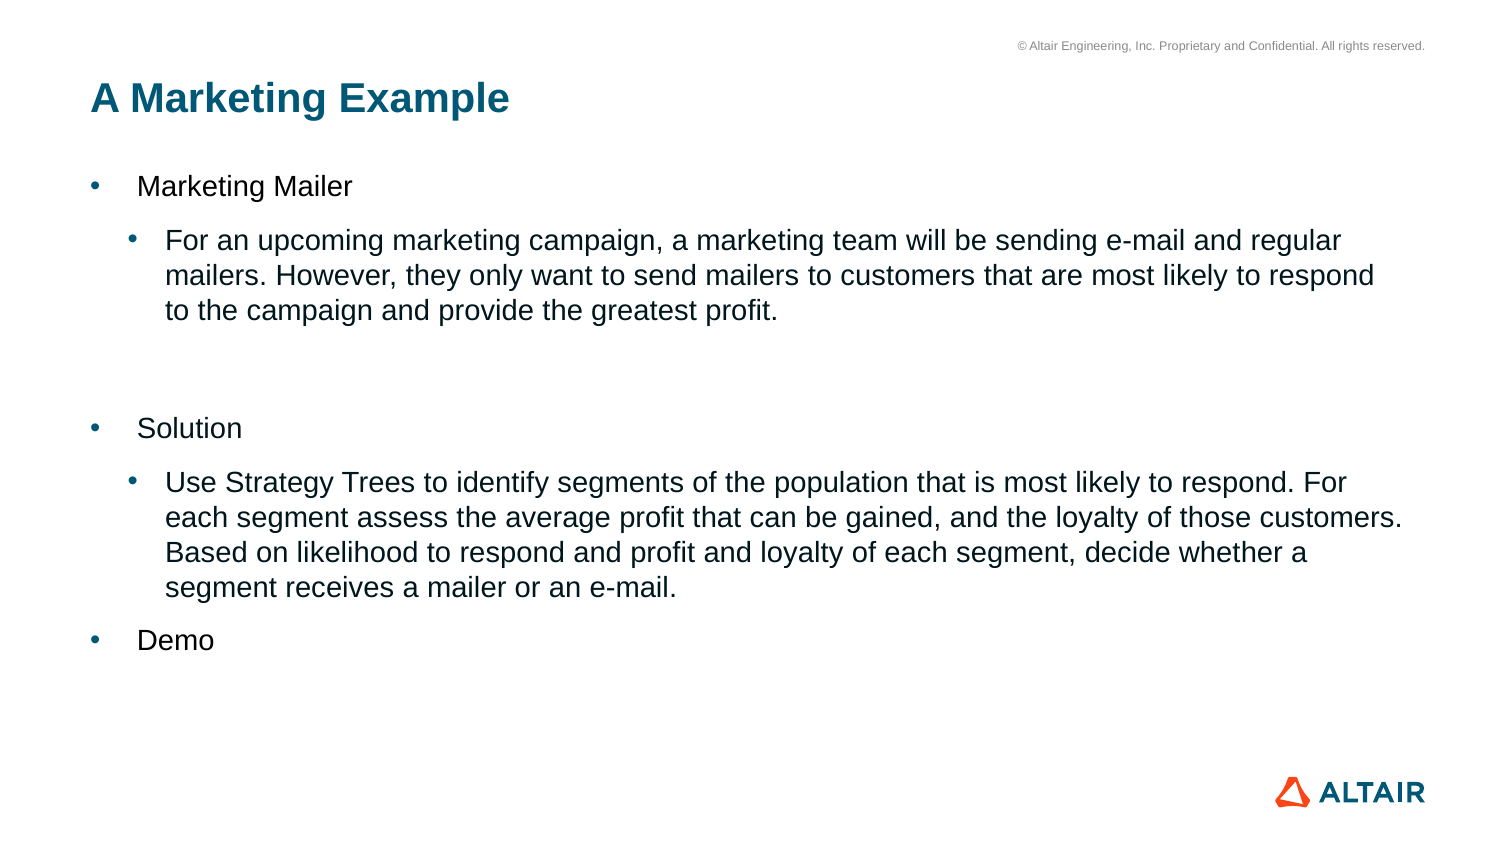

# A Marketing Example

Marketing Mailer
For an upcoming marketing campaign, a marketing team will be sending e-mail and regular mailers. However, they only want to send mailers to customers that are most likely to respond to the campaign and provide the greatest profit.

Solution
Use Strategy Trees to identify segments of the population that is most likely to respond. For each segment assess the average profit that can be gained, and the loyalty of those customers. Based on likelihood to respond and profit and loyalty of each segment, decide whether a segment receives a mailer or an e-mail.
Demo